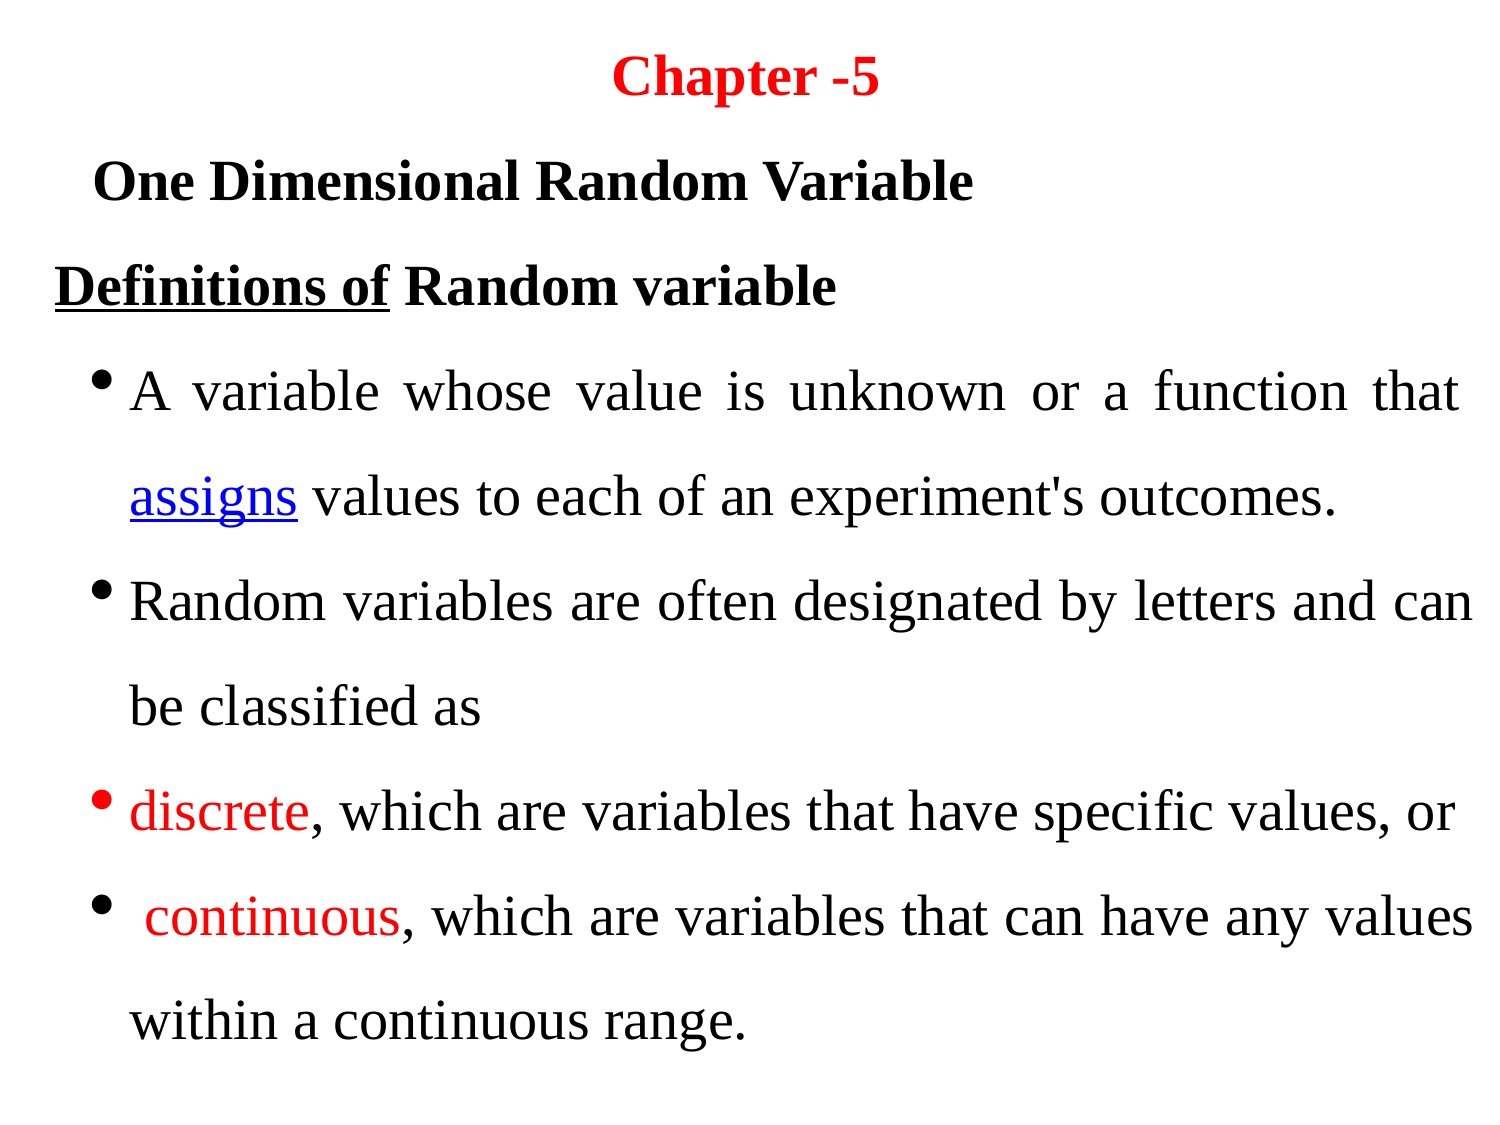

Chapter -5
One Dimensional Random Variable
Definitions of Random variable
A variable whose value is unknown or a function that assigns values to each of an experiment's outcomes.
Random variables are often designated by letters and can be classified as
discrete, which are variables that have specific values, or
 continuous, which are variables that can have any values within a continuous range.